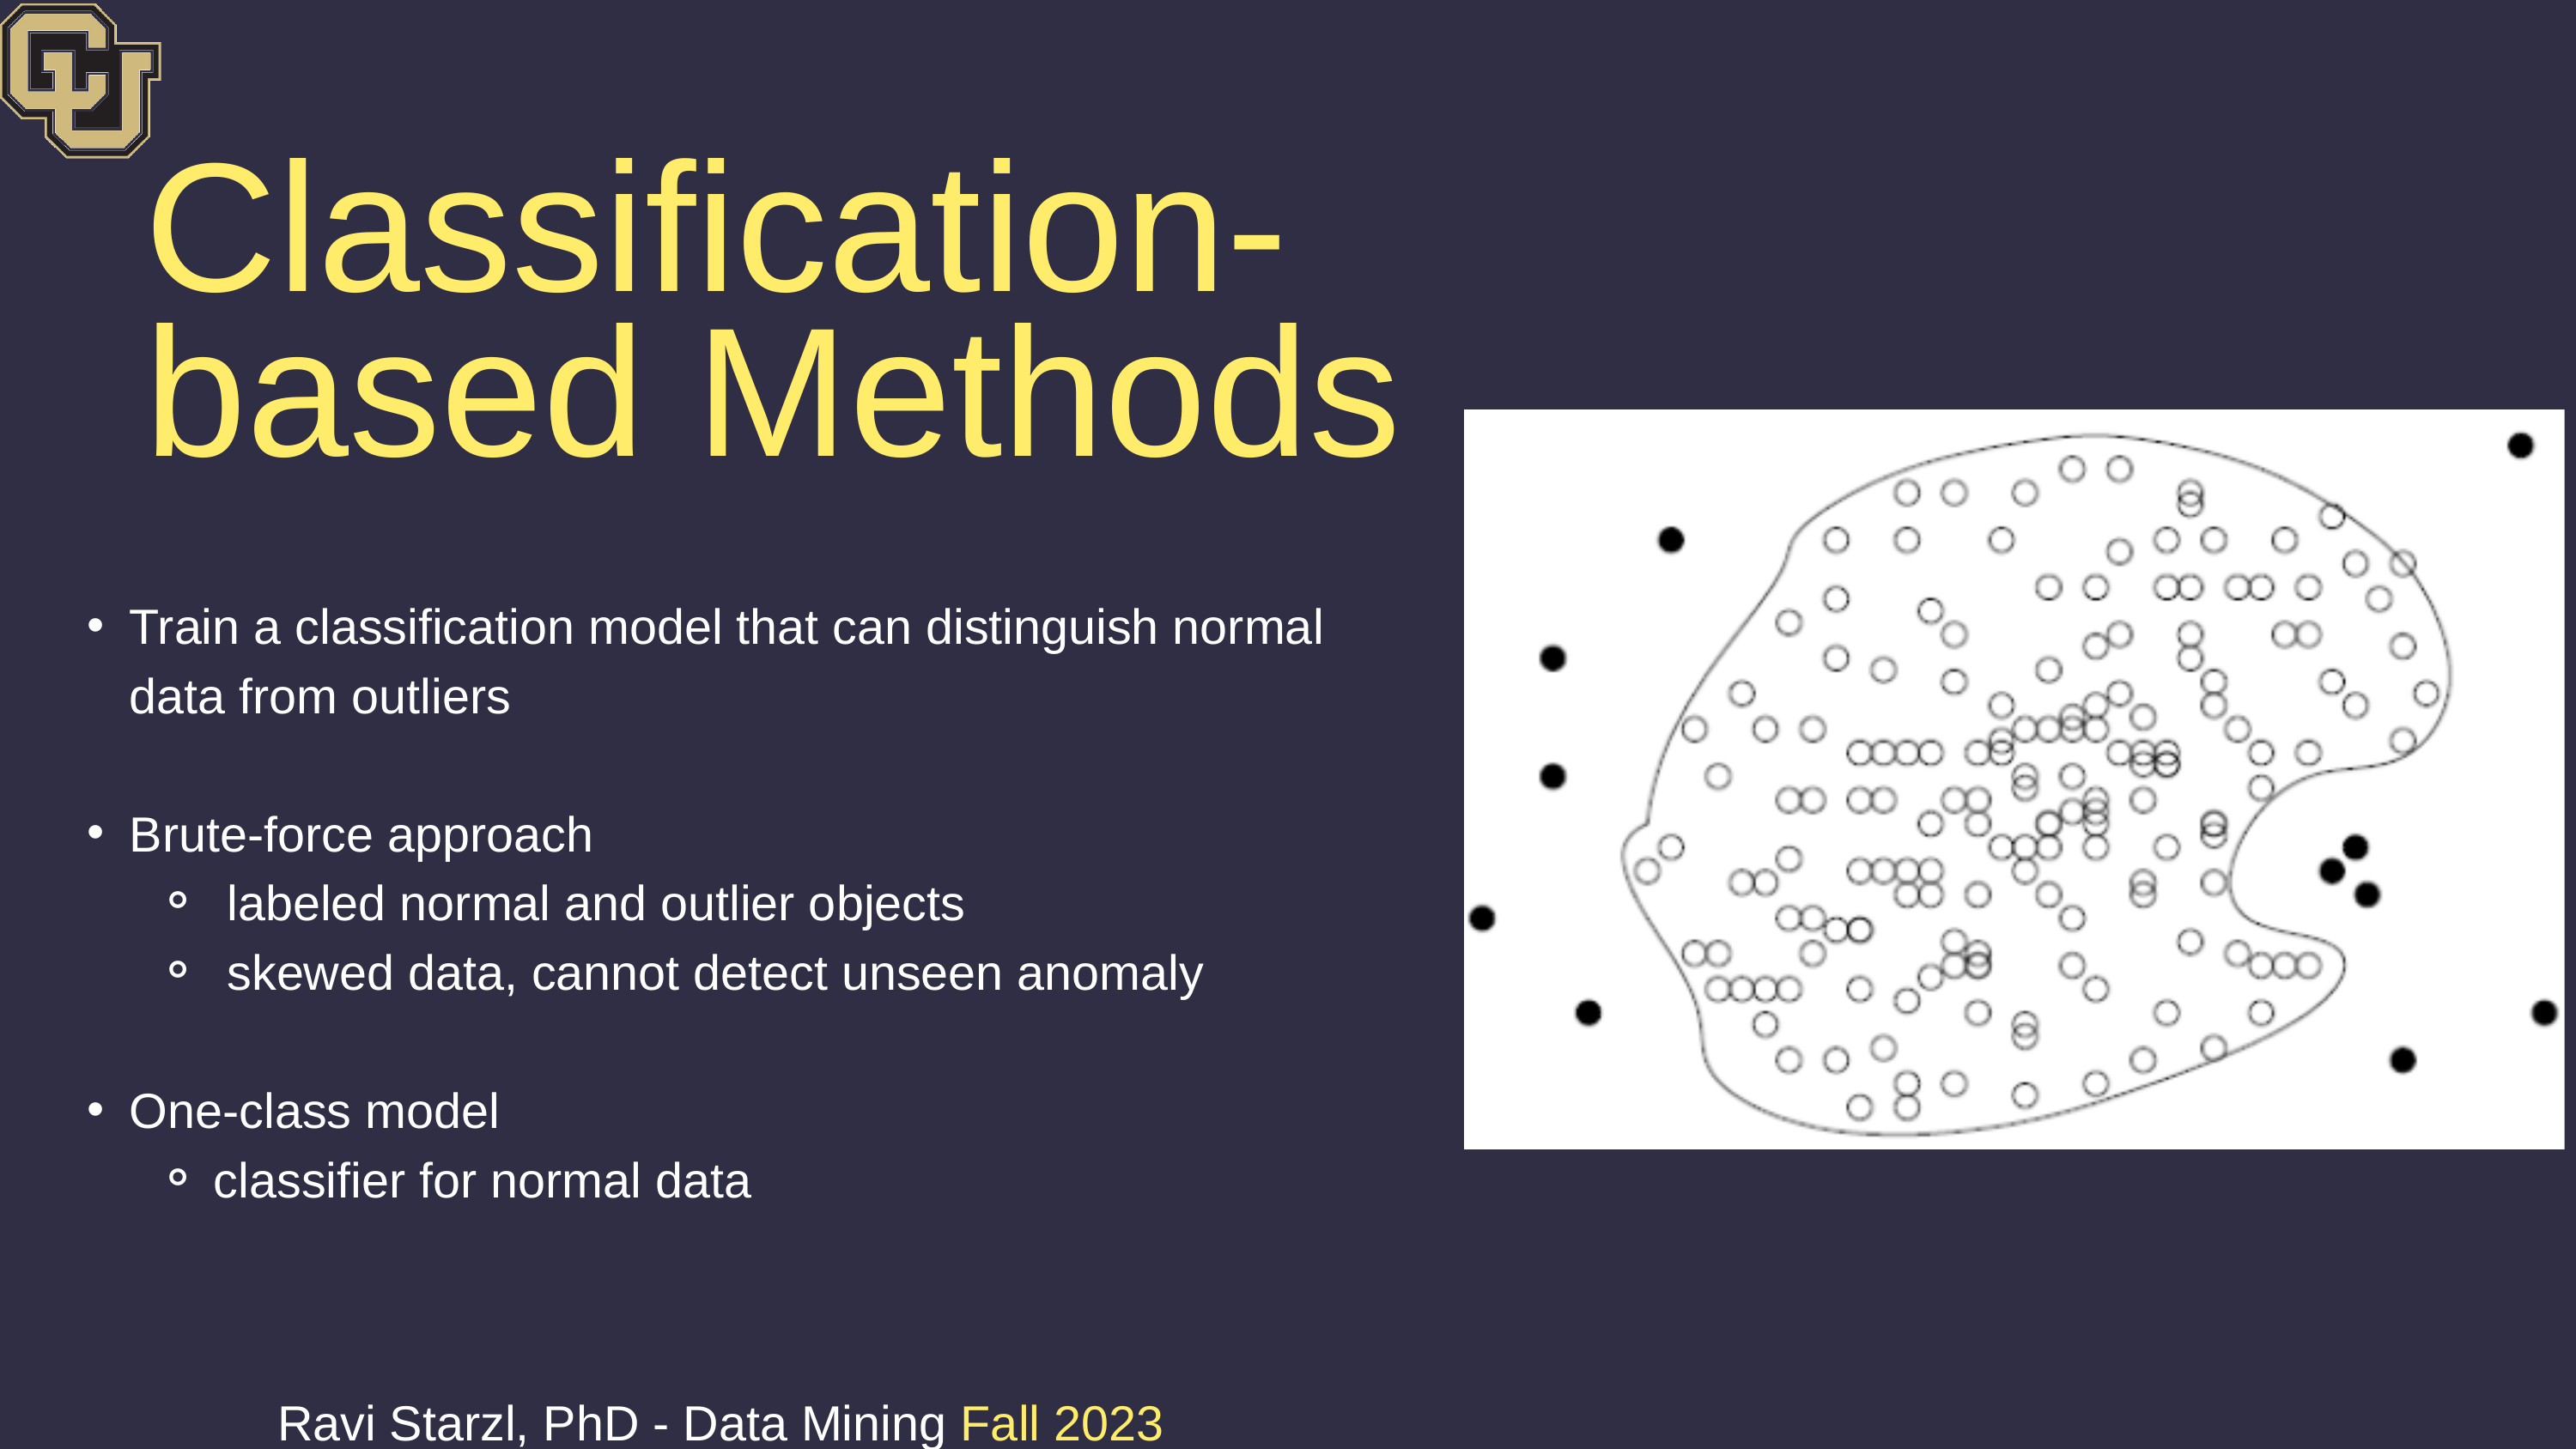

Classification-based Methods

Train a classification model that can distinguish normal data from outliers

Brute-force approach
 labeled normal and outlier objects
 skewed data, cannot detect unseen anomaly

One-class model
classifier for normal data

Ravi Starzl, PhD - Data Mining Fall 2023